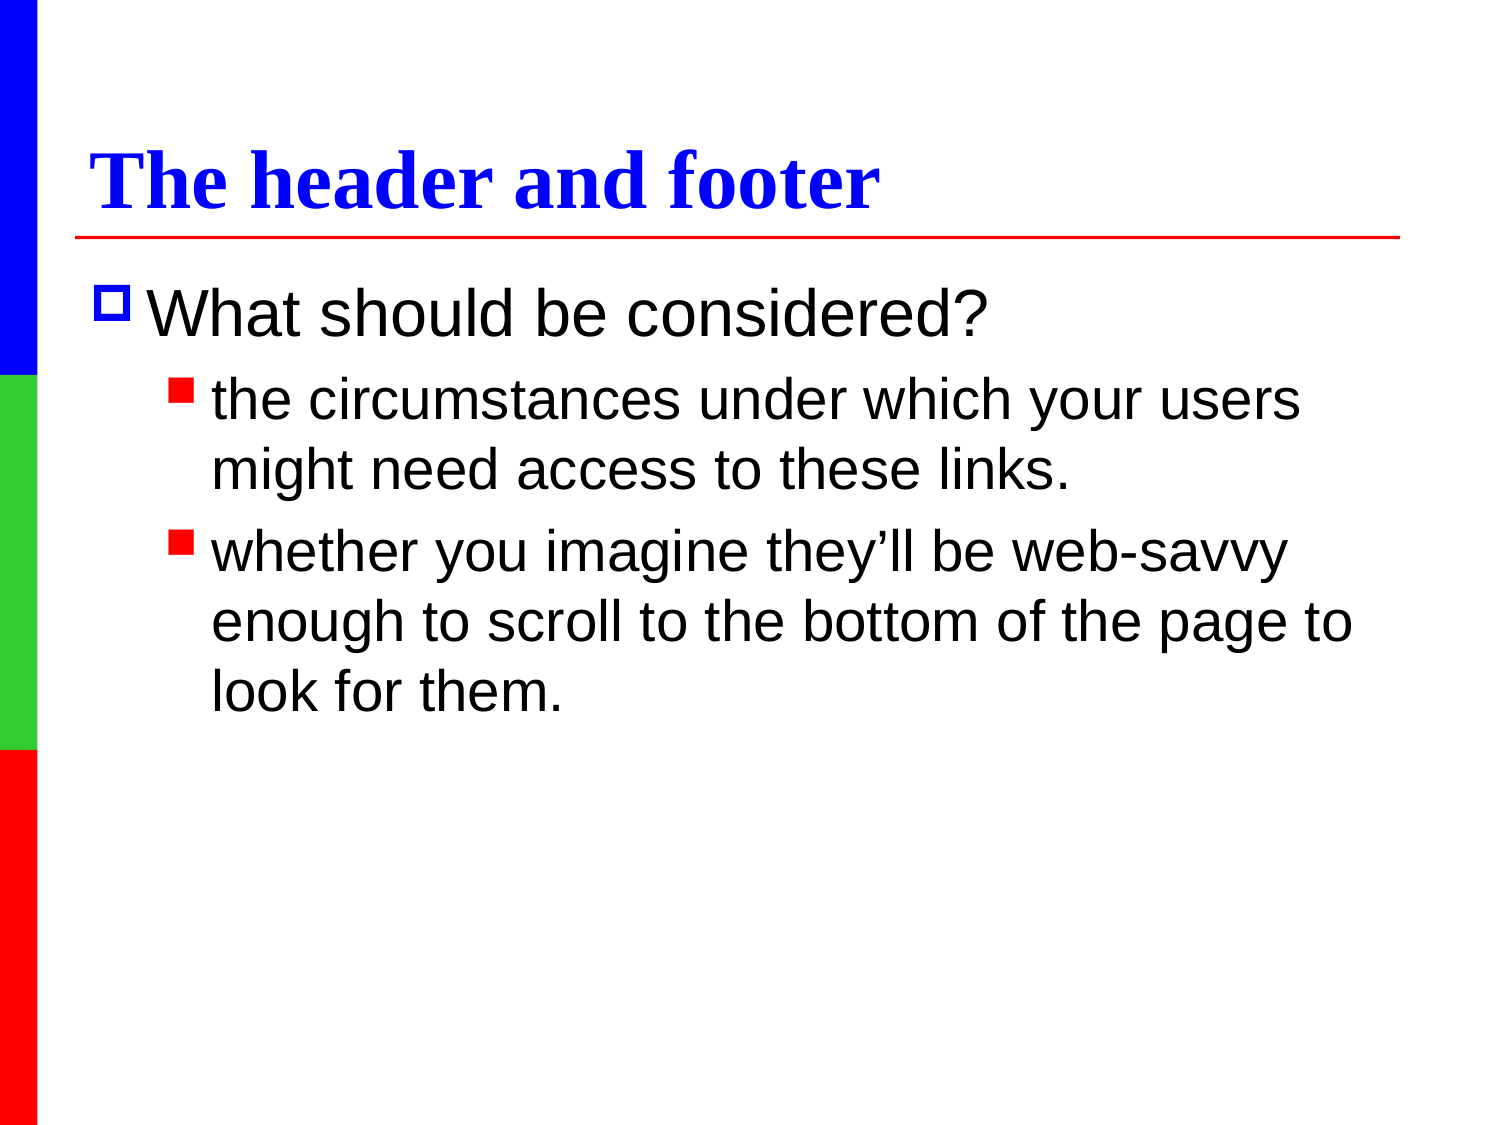

# The header and footer
What should be considered?
the circumstances under which your users might need access to these links.
whether you imagine they’ll be web-savvy enough to scroll to the bottom of the page to look for them.